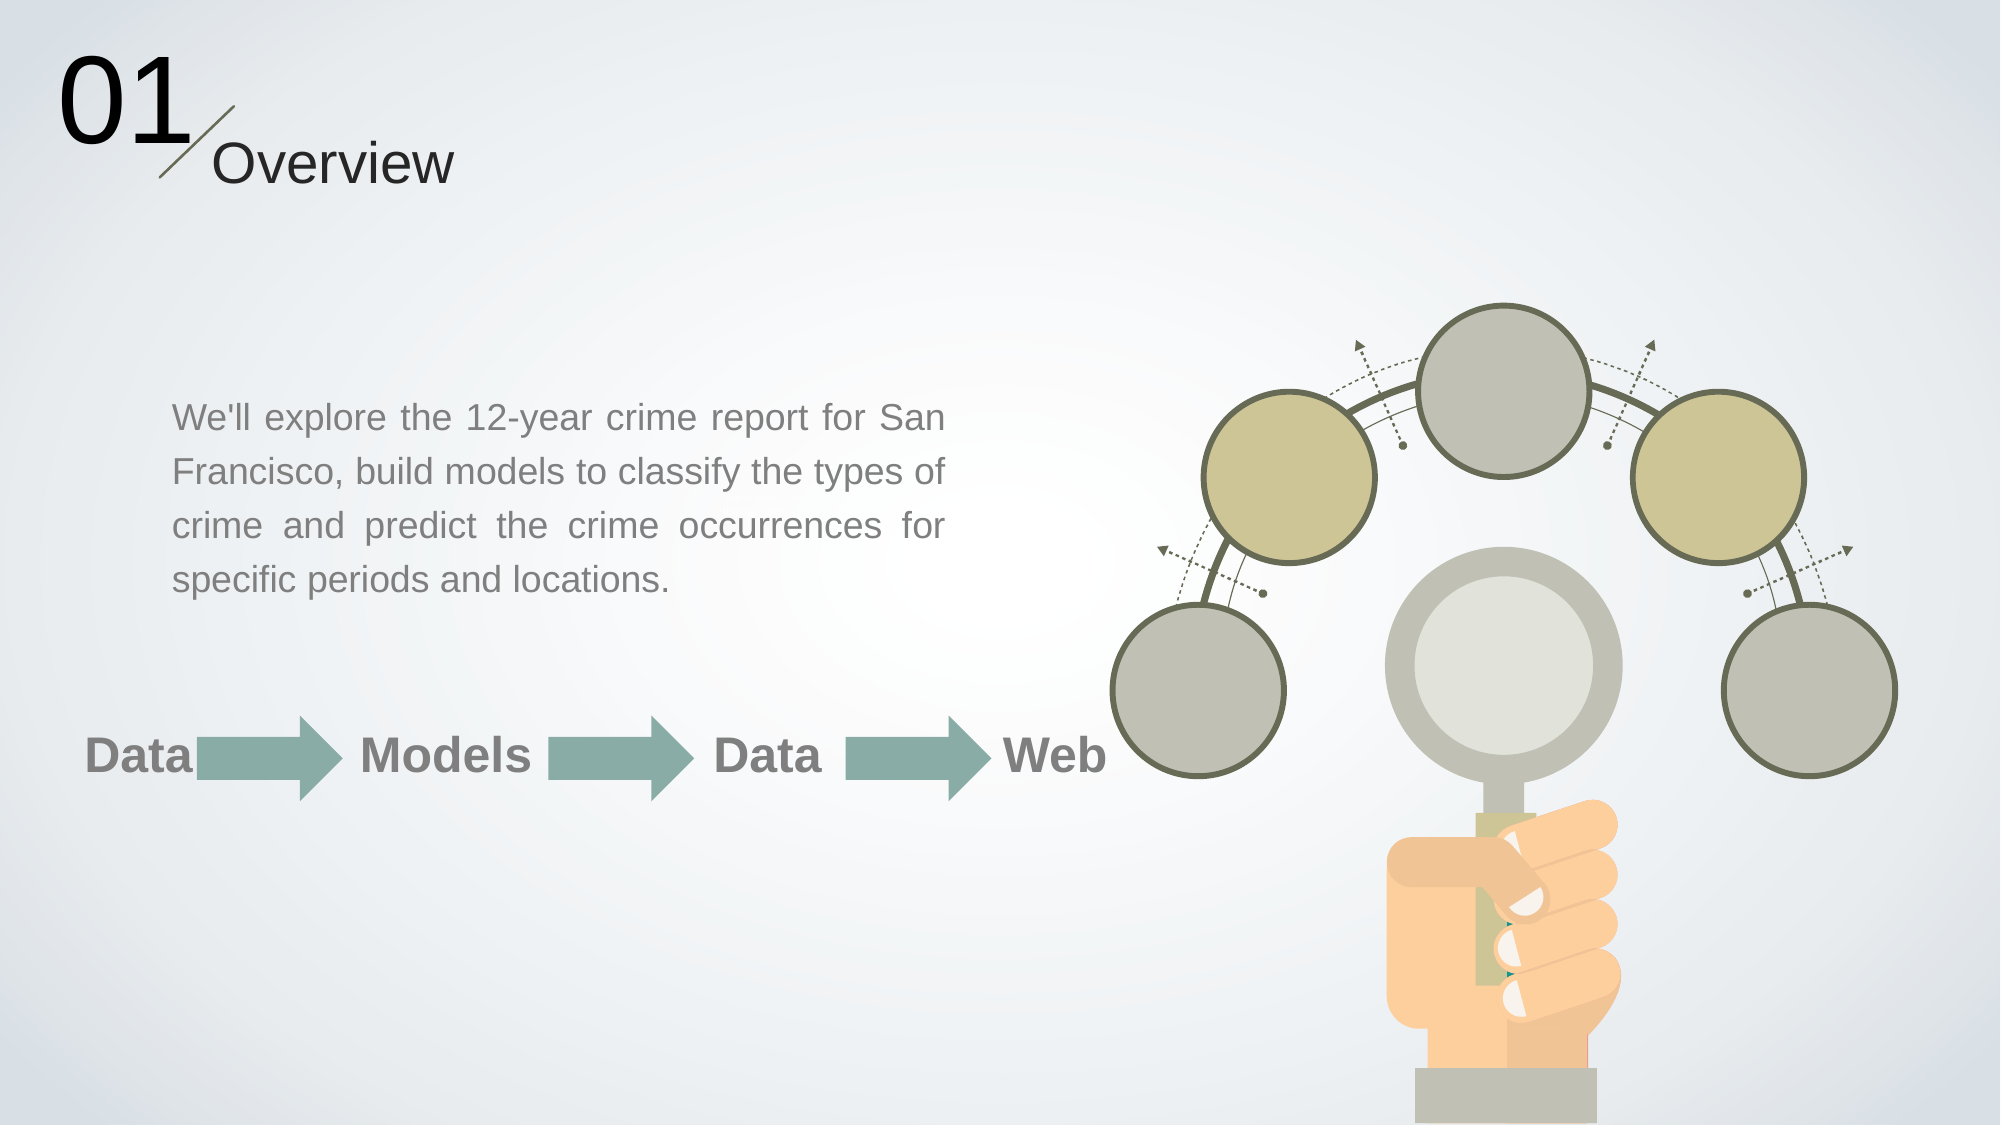

01
Overview

We'll explore the 12-year crime report for San Francisco, build models to classify the types of crime and predict the crime occurrences for specific periods and locations.

Data            Models             Data             Web